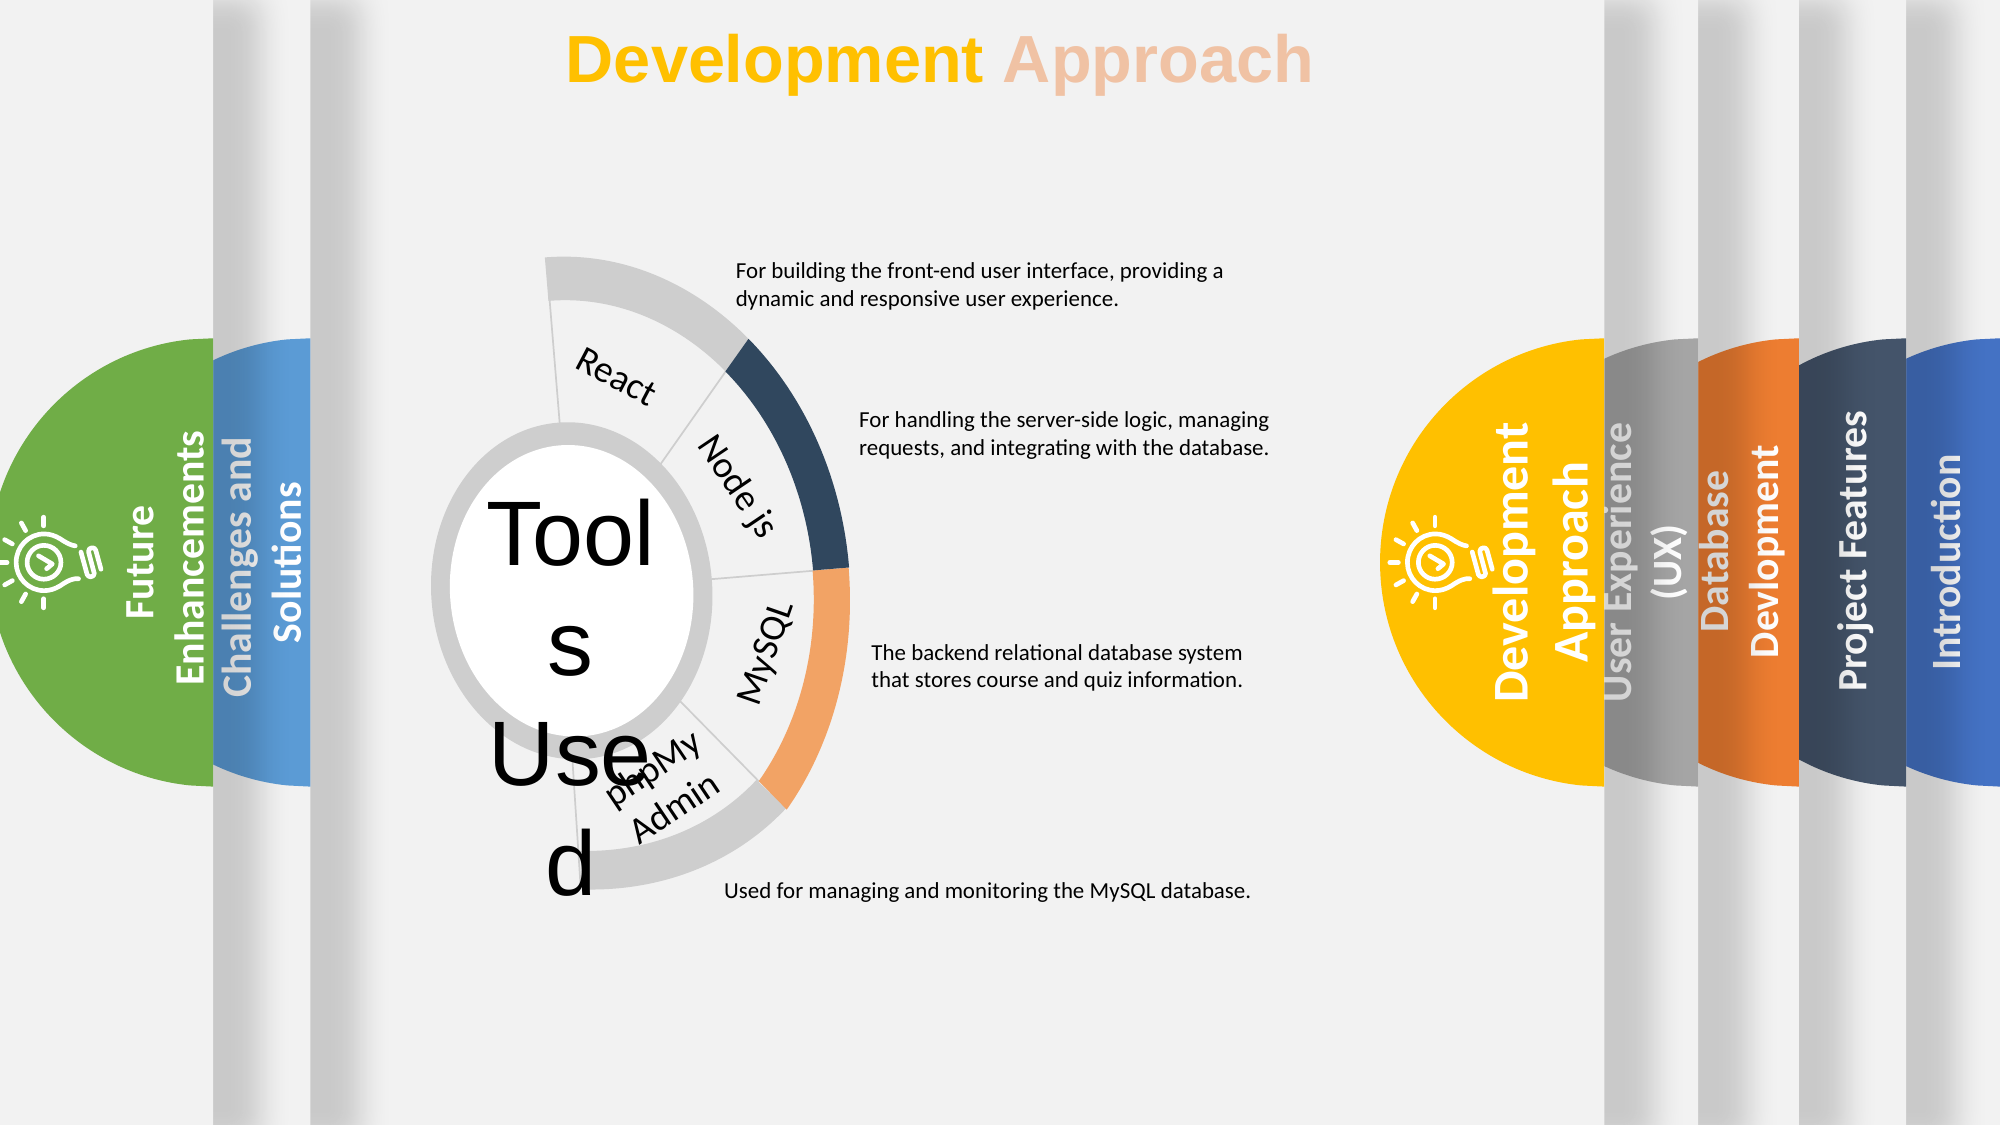

Introduction

Future
 Enhancements

Challenges and
Solutions

Tools Used:

Development Approach

Database Devlopment

User Experience
(UX)

Project Features
Development Approach
For building the front-end user interface, providing a dynamic and responsive user experience.

React
Node js
MySQL
phpMy
Admin
For handling the server-side logic, managing requests, and integrating with the database.
Tools Used
The backend relational database system that stores course and quiz information.
Used for managing and monitoring the MySQL database.